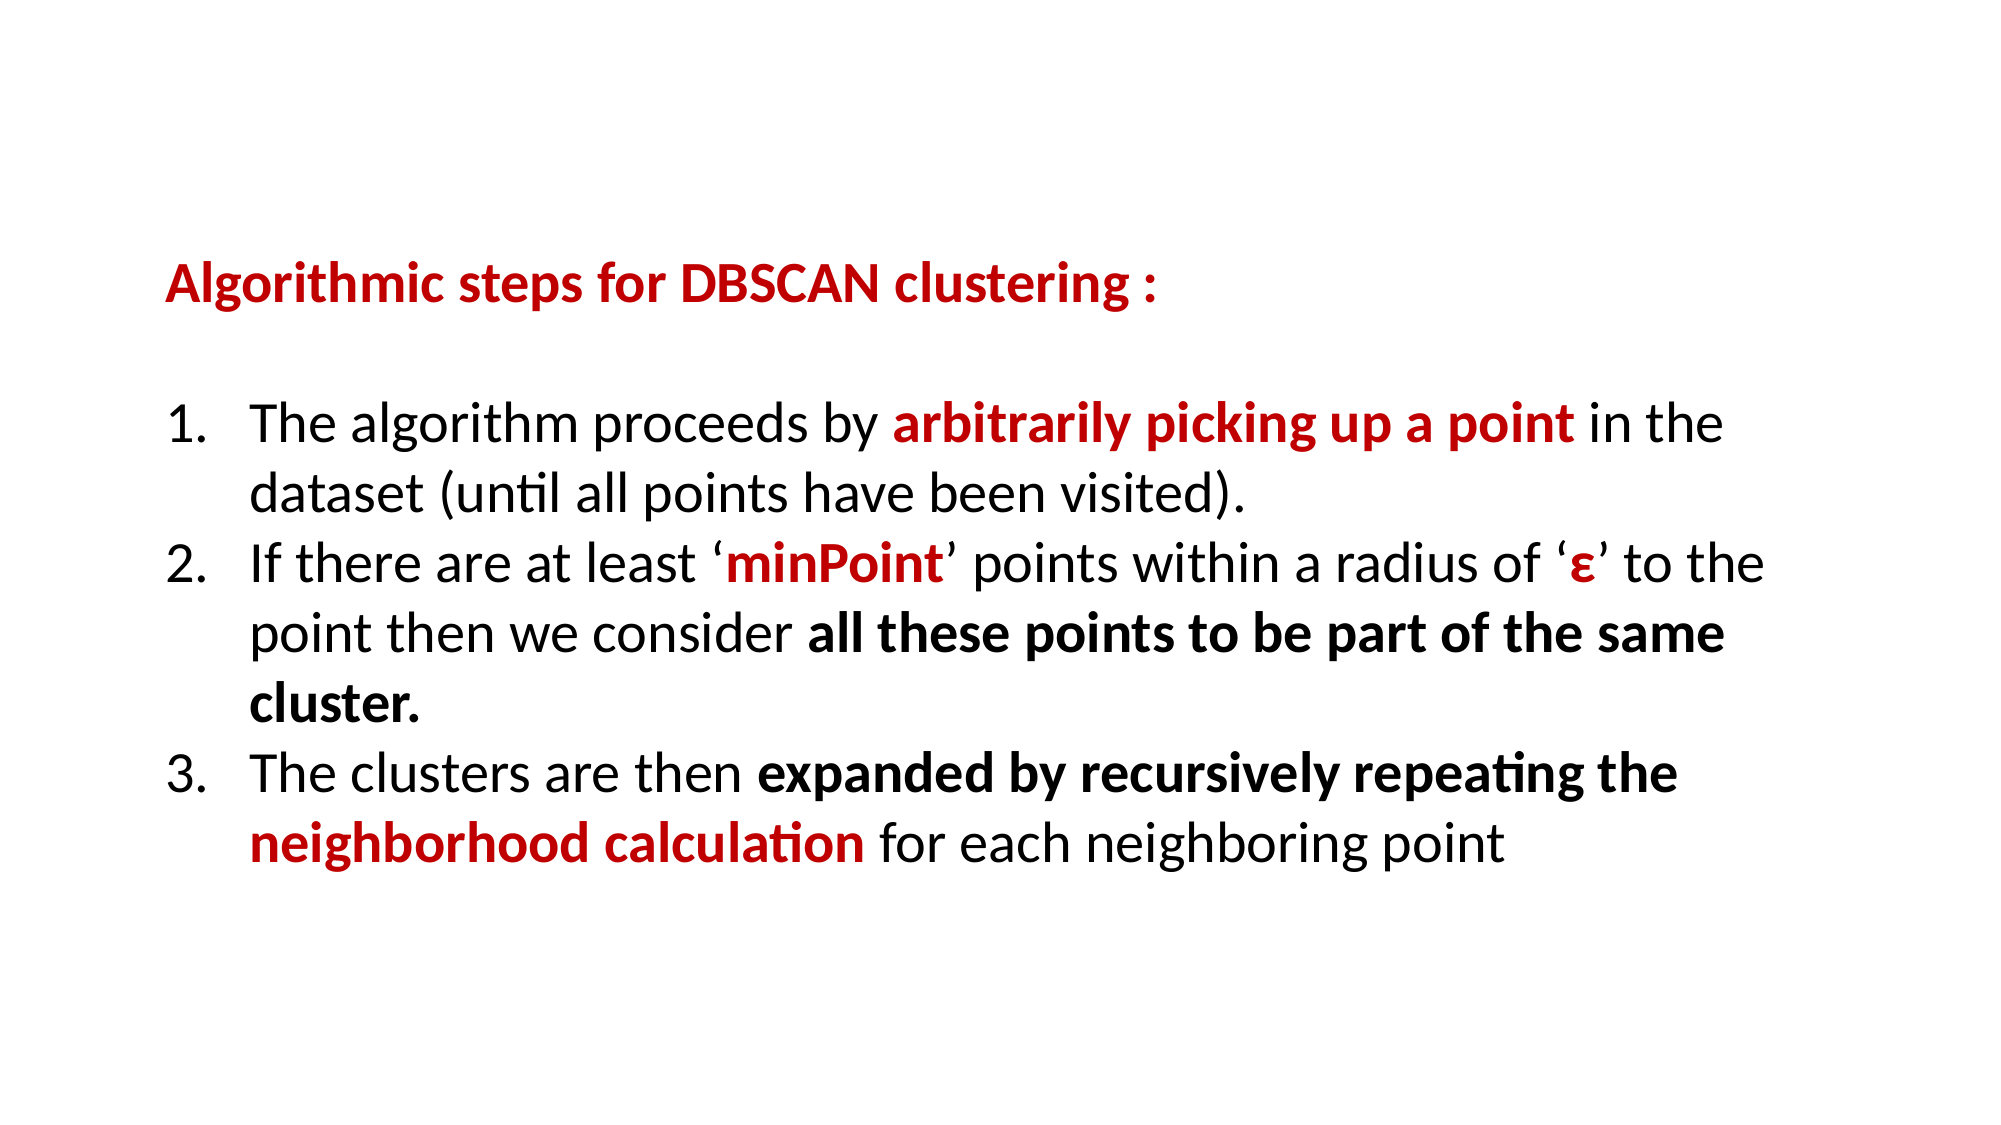

Algorithmic steps for DBSCAN clustering :

The algorithm proceeds by arbitrarily picking up a point in the dataset (until all points have been visited).
If there are at least ‘minPoint’ points within a radius of ‘ε’ to the point then we consider all these points to be part of the same cluster.
The clusters are then expanded by recursively repeating the neighborhood calculation for each neighboring point